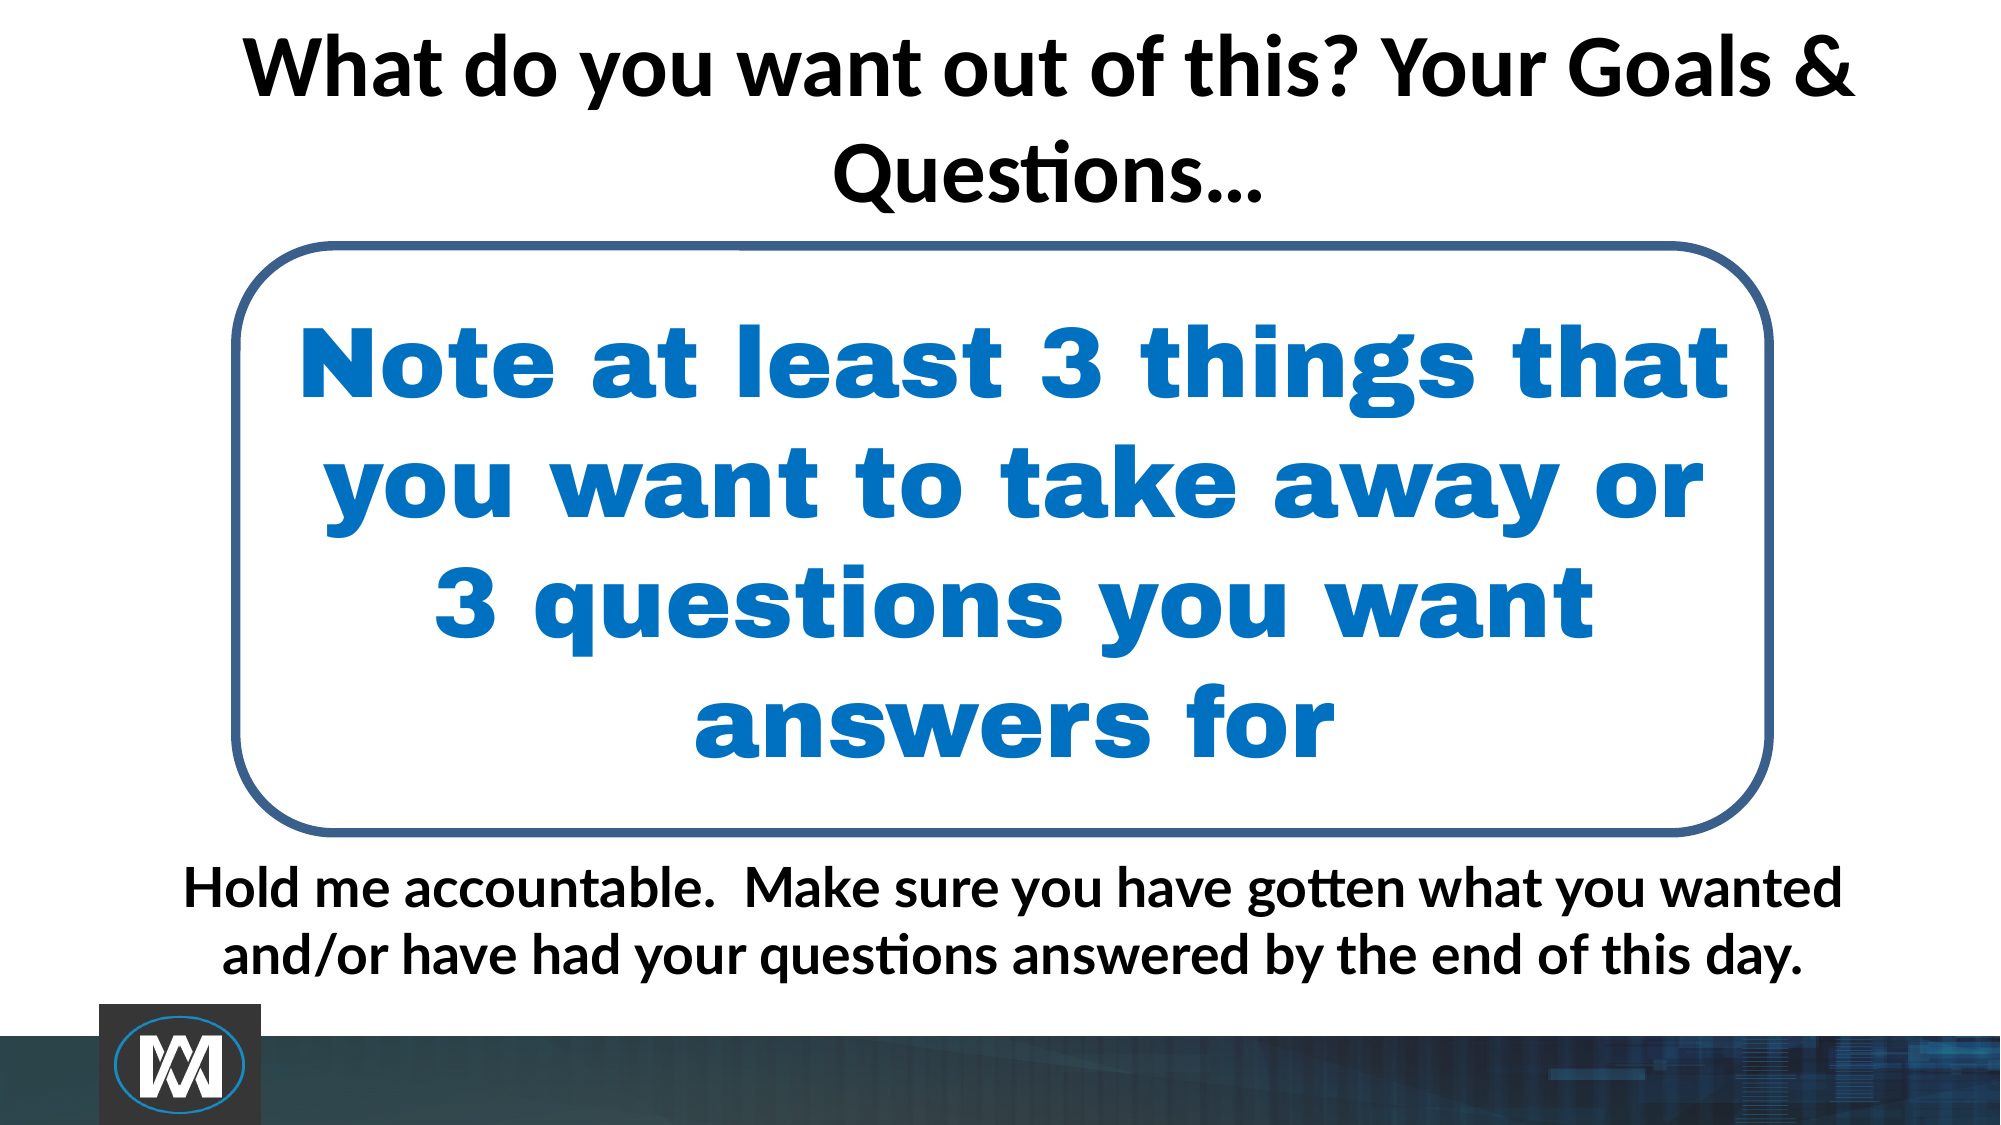

What do you want out of this? Your Goals & Questions…

Note at least 3 things that you want to take away or 3 questions you want answers for
Hold me accountable.  Make sure you have gotten what you wanted and/or have had your questions answered by the end of this day.